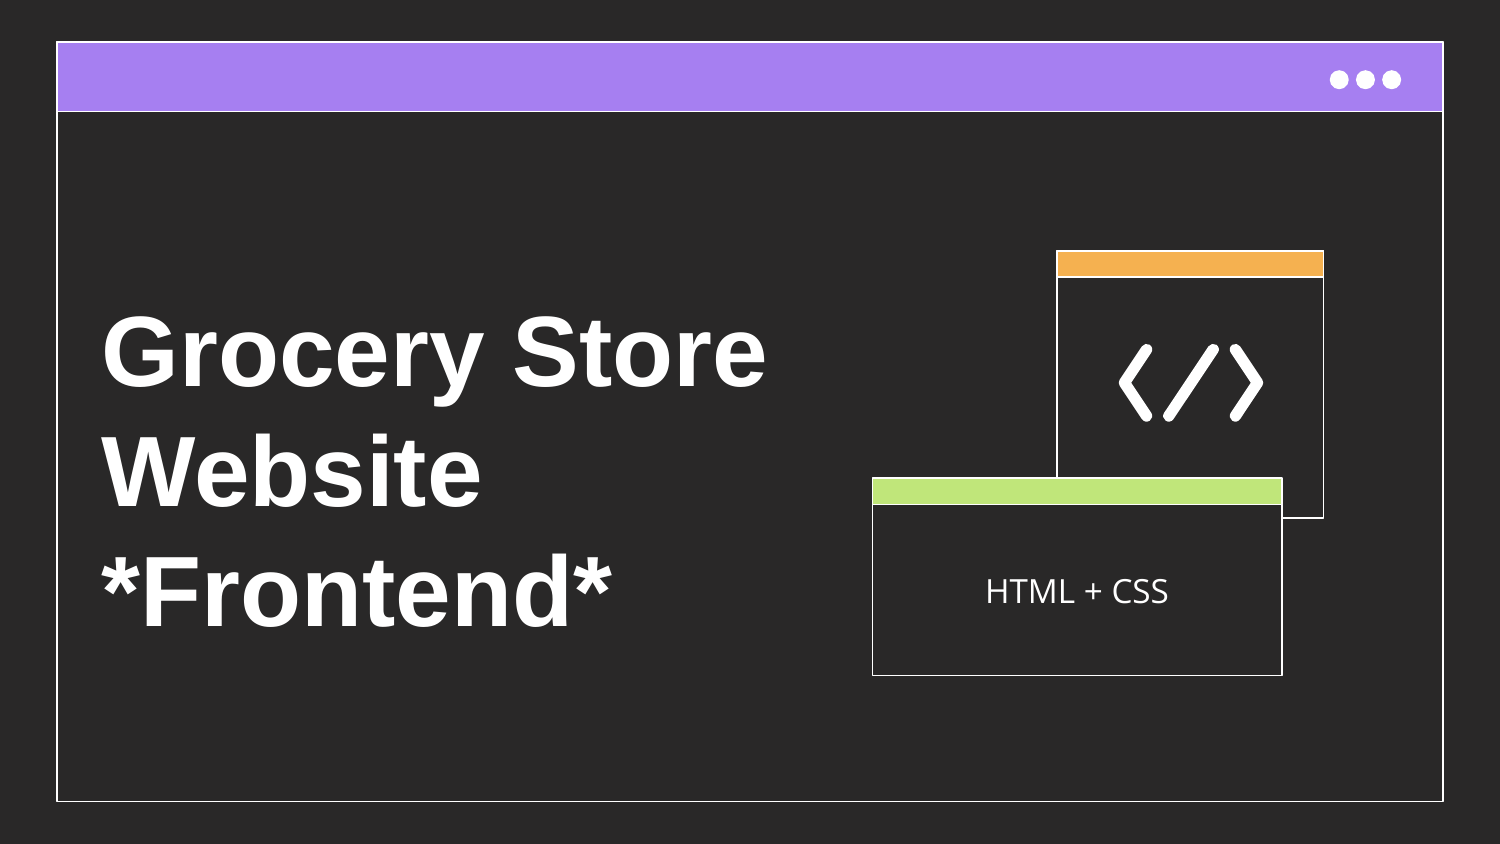

# Grocery Store Website *Frontend*

HTML + CSS